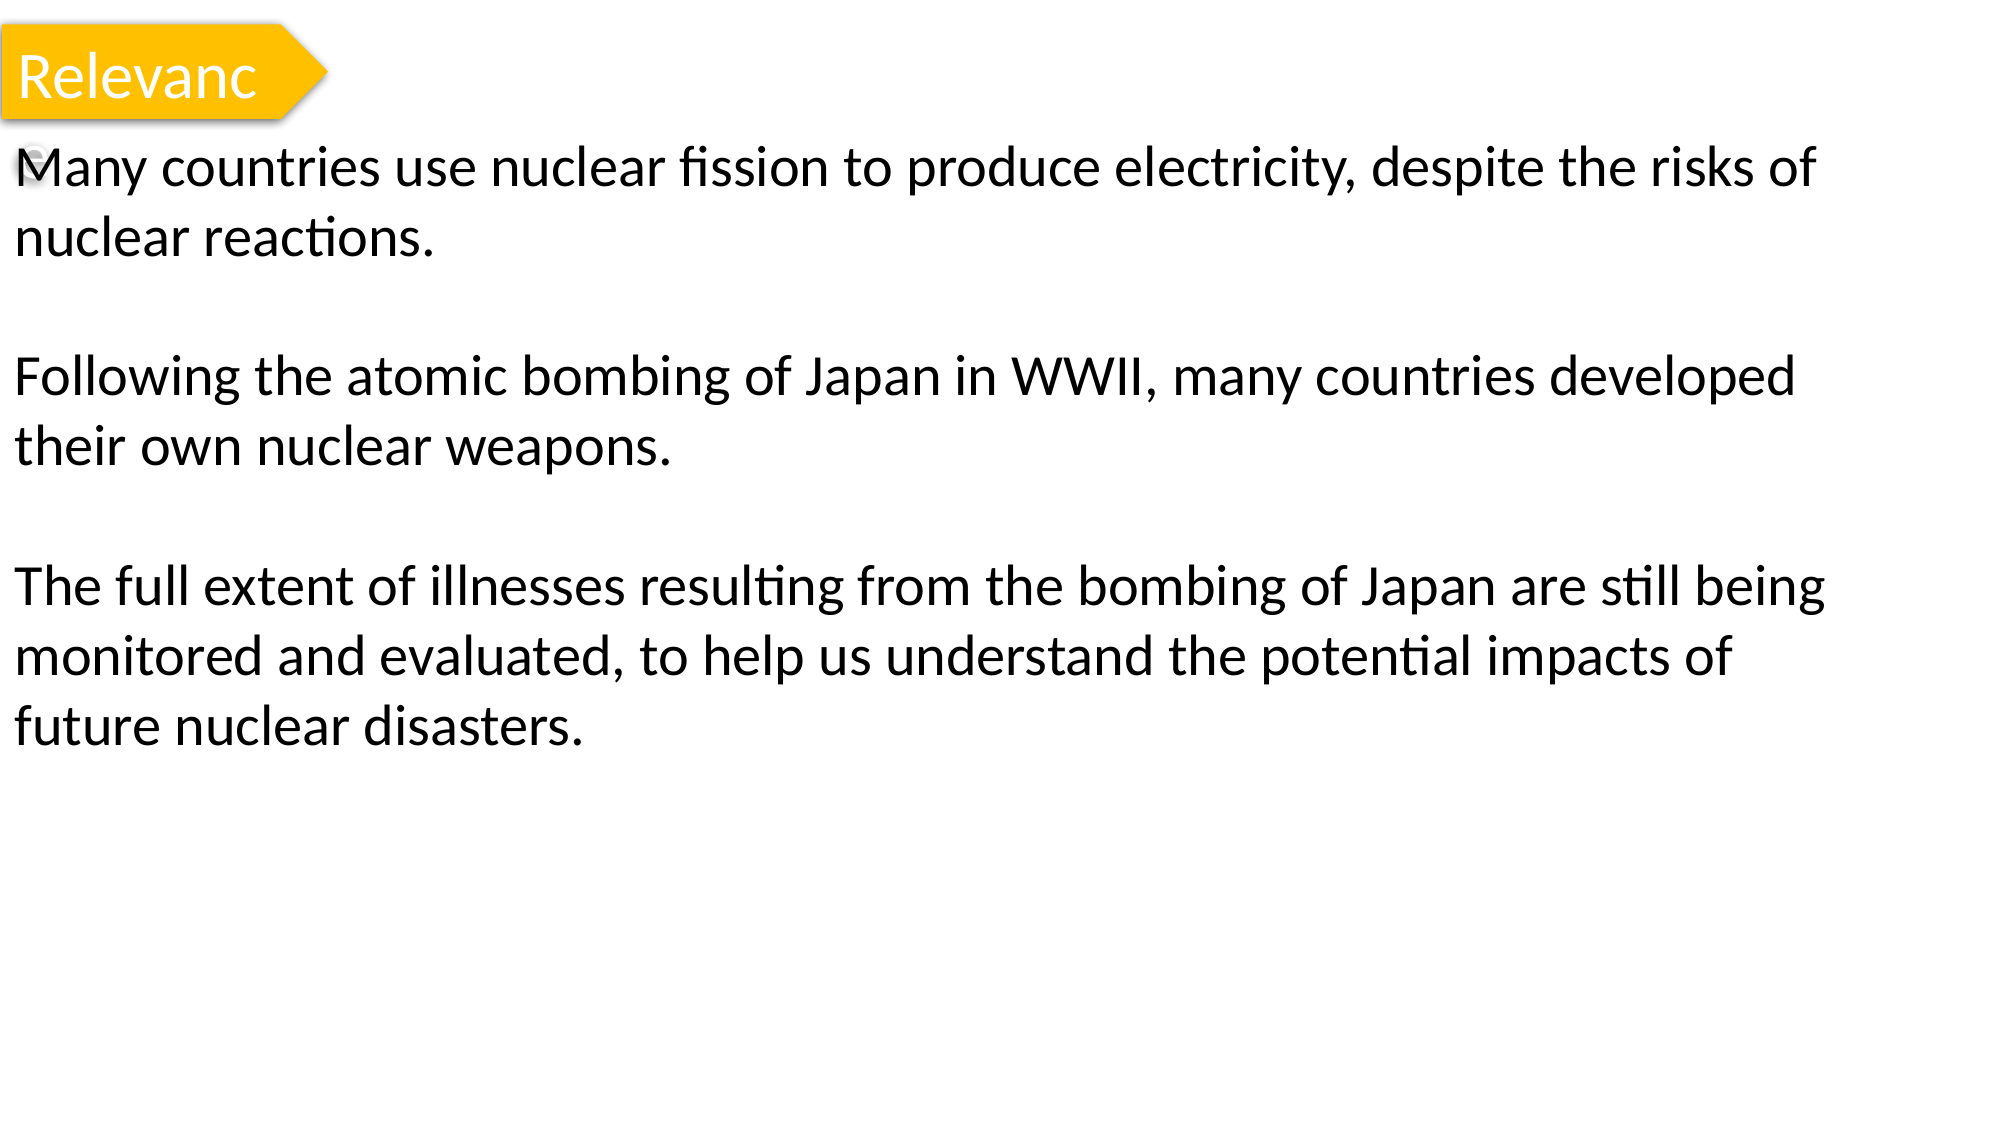

Relevance
Many countries use nuclear fission to produce electricity, despite the risks of nuclear reactions.

Following the atomic bombing of Japan in WWII, many countries developed their own nuclear weapons.

The full extent of illnesses resulting from the bombing of Japan are still being monitored and evaluated, to help us understand the potential impacts of future nuclear disasters.